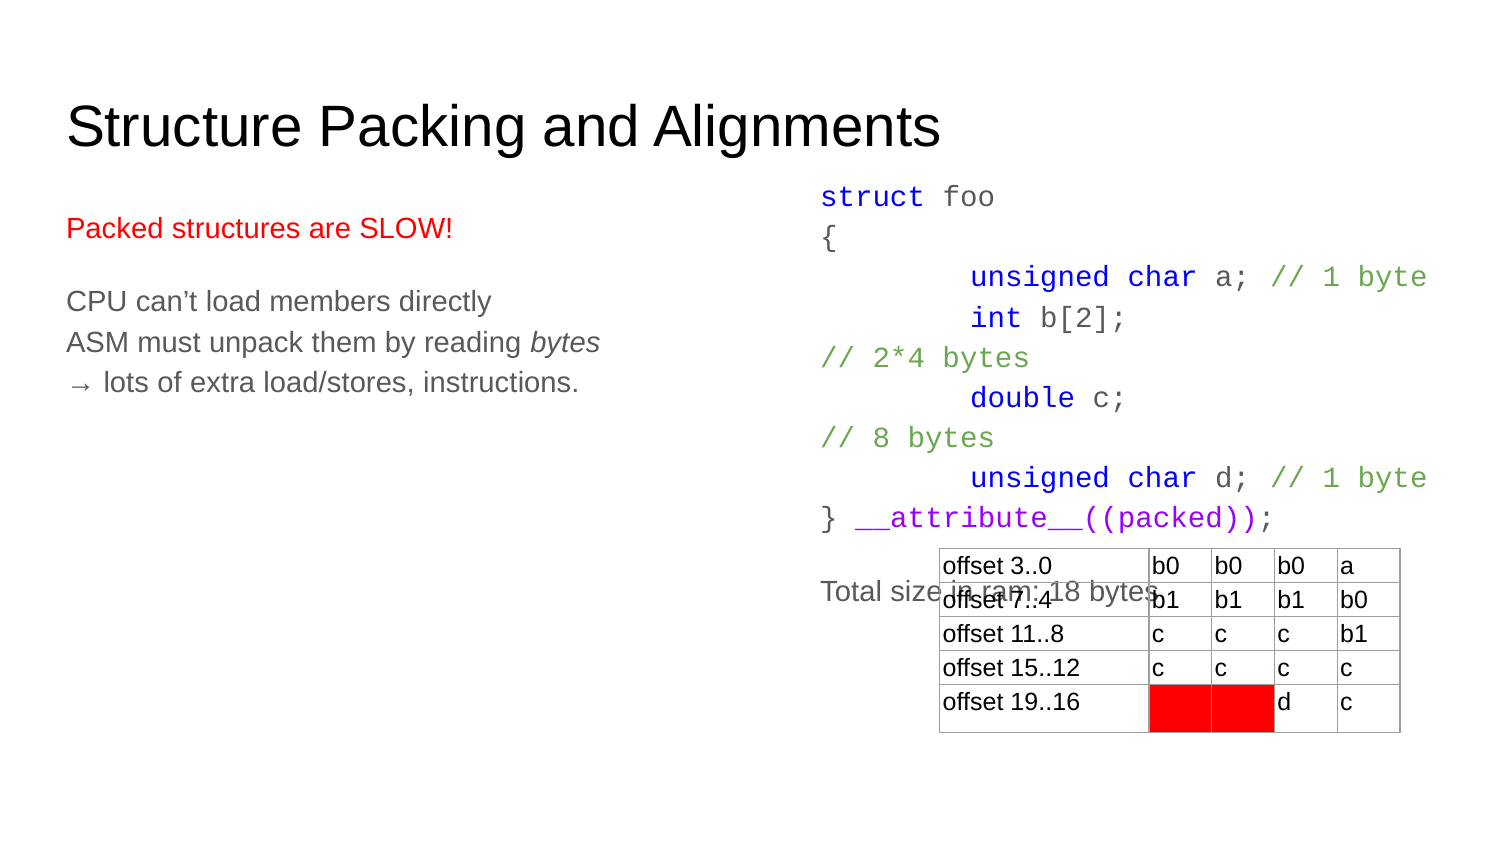

# Structure Packing and Alignments
struct foo
{
	unsigned char a; 	// 1 byte
	int b[2];		// 2*4 bytes
	double c; 		// 8 bytes
	unsigned char d; 	// 1 byte
} __attribute__((packed));
Total size in ram: 18 bytes
Packed structures are SLOW!
CPU can’t load members directly
ASM must unpack them by reading bytes
→ lots of extra load/stores, instructions.
| offset 3..0 | b0 | b0 | b0 | a |
| --- | --- | --- | --- | --- |
| offset 7..4 | b1 | b1 | b1 | b0 |
| offset 11..8 | c | c | c | b1 |
| offset 15..12 | c | c | c | c |
| offset 19..16 |  |  | d | c |